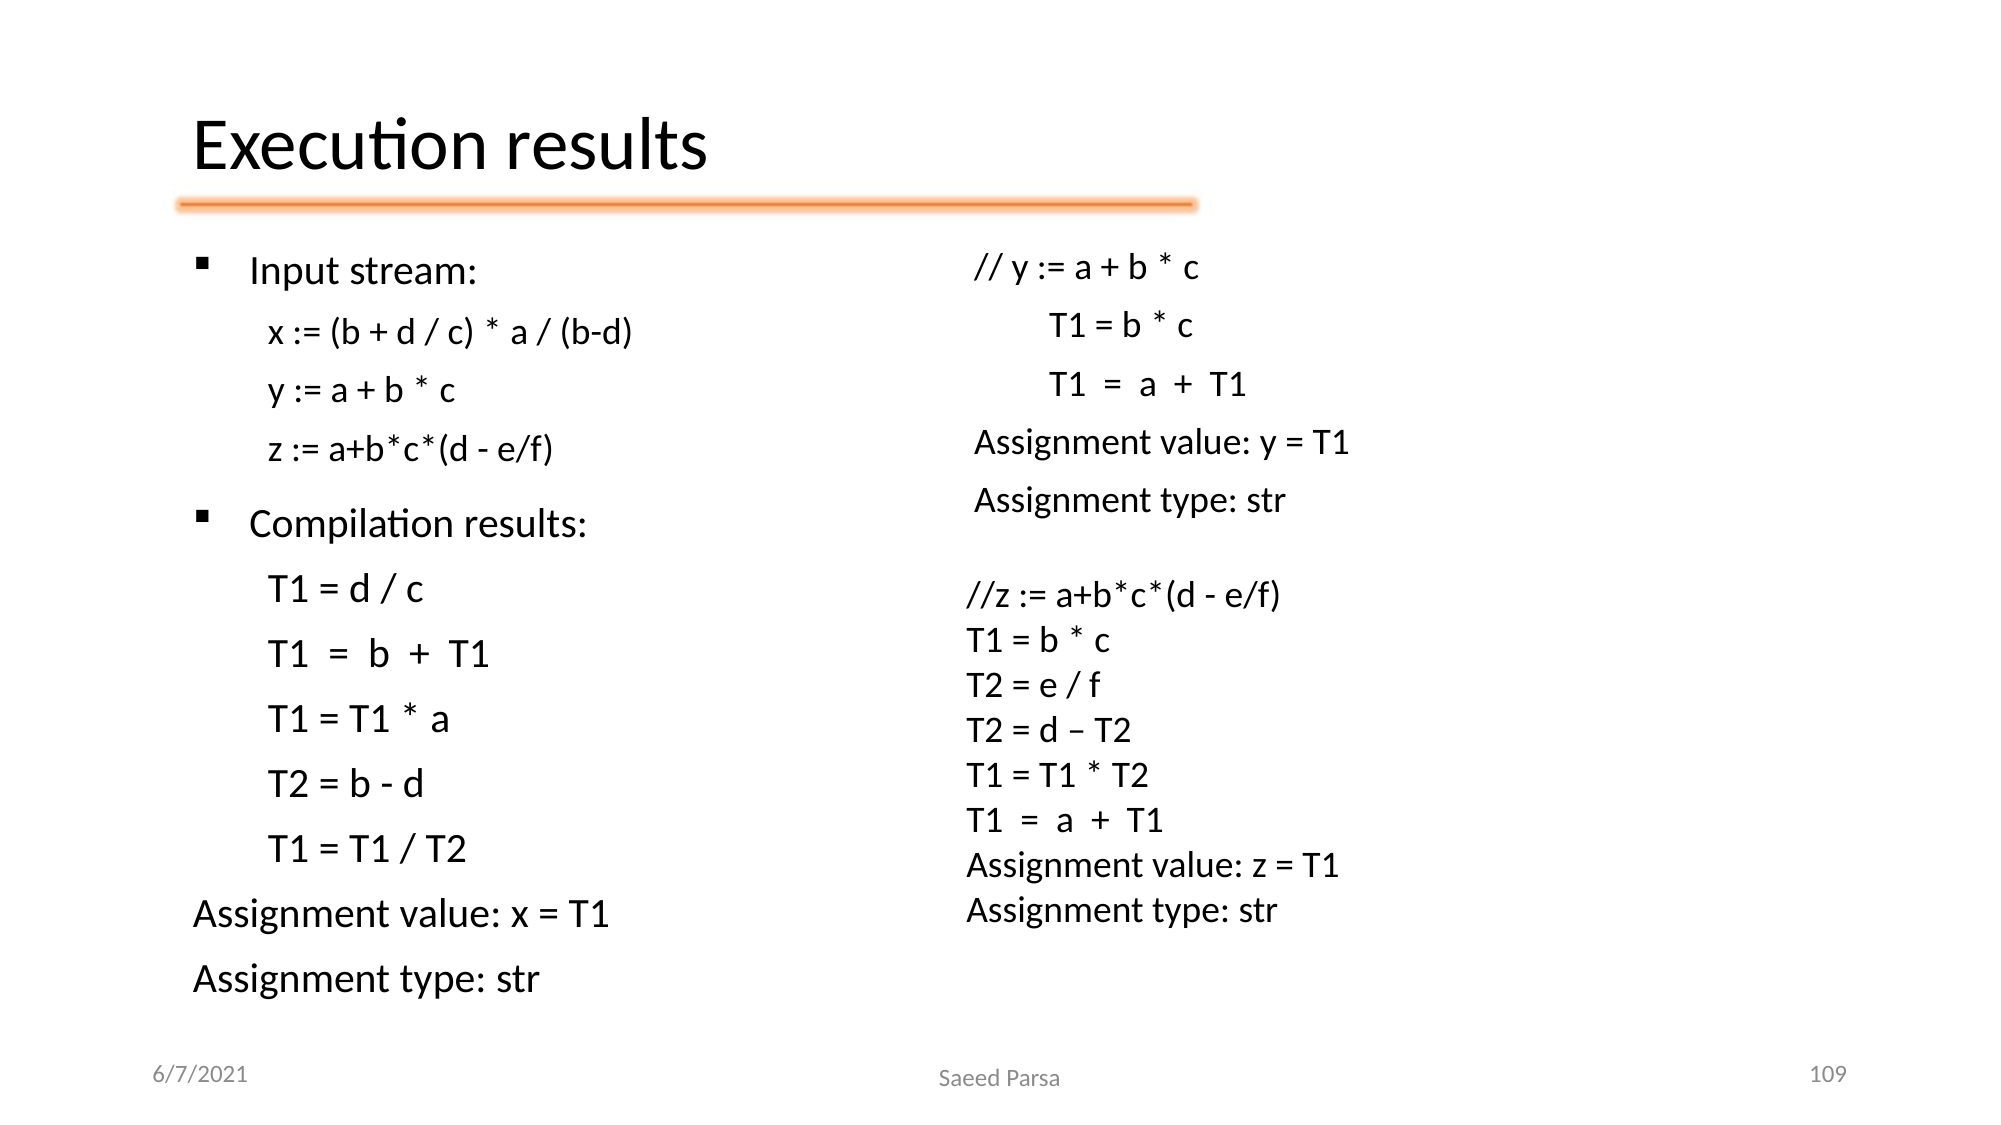

Execution results
Input stream:
x := (b + d / c) * a / (b-d)
y := a + b * c
z := a+b*c*(d - e/f)
Compilation results:
T1 = d / c
T1  =  b  +  T1
T1 = T1 * a
T2 = b - d
T1 = T1 / T2
Assignment value: x = T1
Assignment type: str
// y := a + b * c
T1 = b * c
T1  =  a  +  T1
Assignment value: y = T1
Assignment type: str
//z := a+b*c*(d - e/f)
T1 = b * c
T2 = e / f
T2 = d – T2
T1 = T1 * T2
T1  =  a  +  T1
Assignment value: z = T1
Assignment type: str
6/7/2021
Saeed Parsa
109